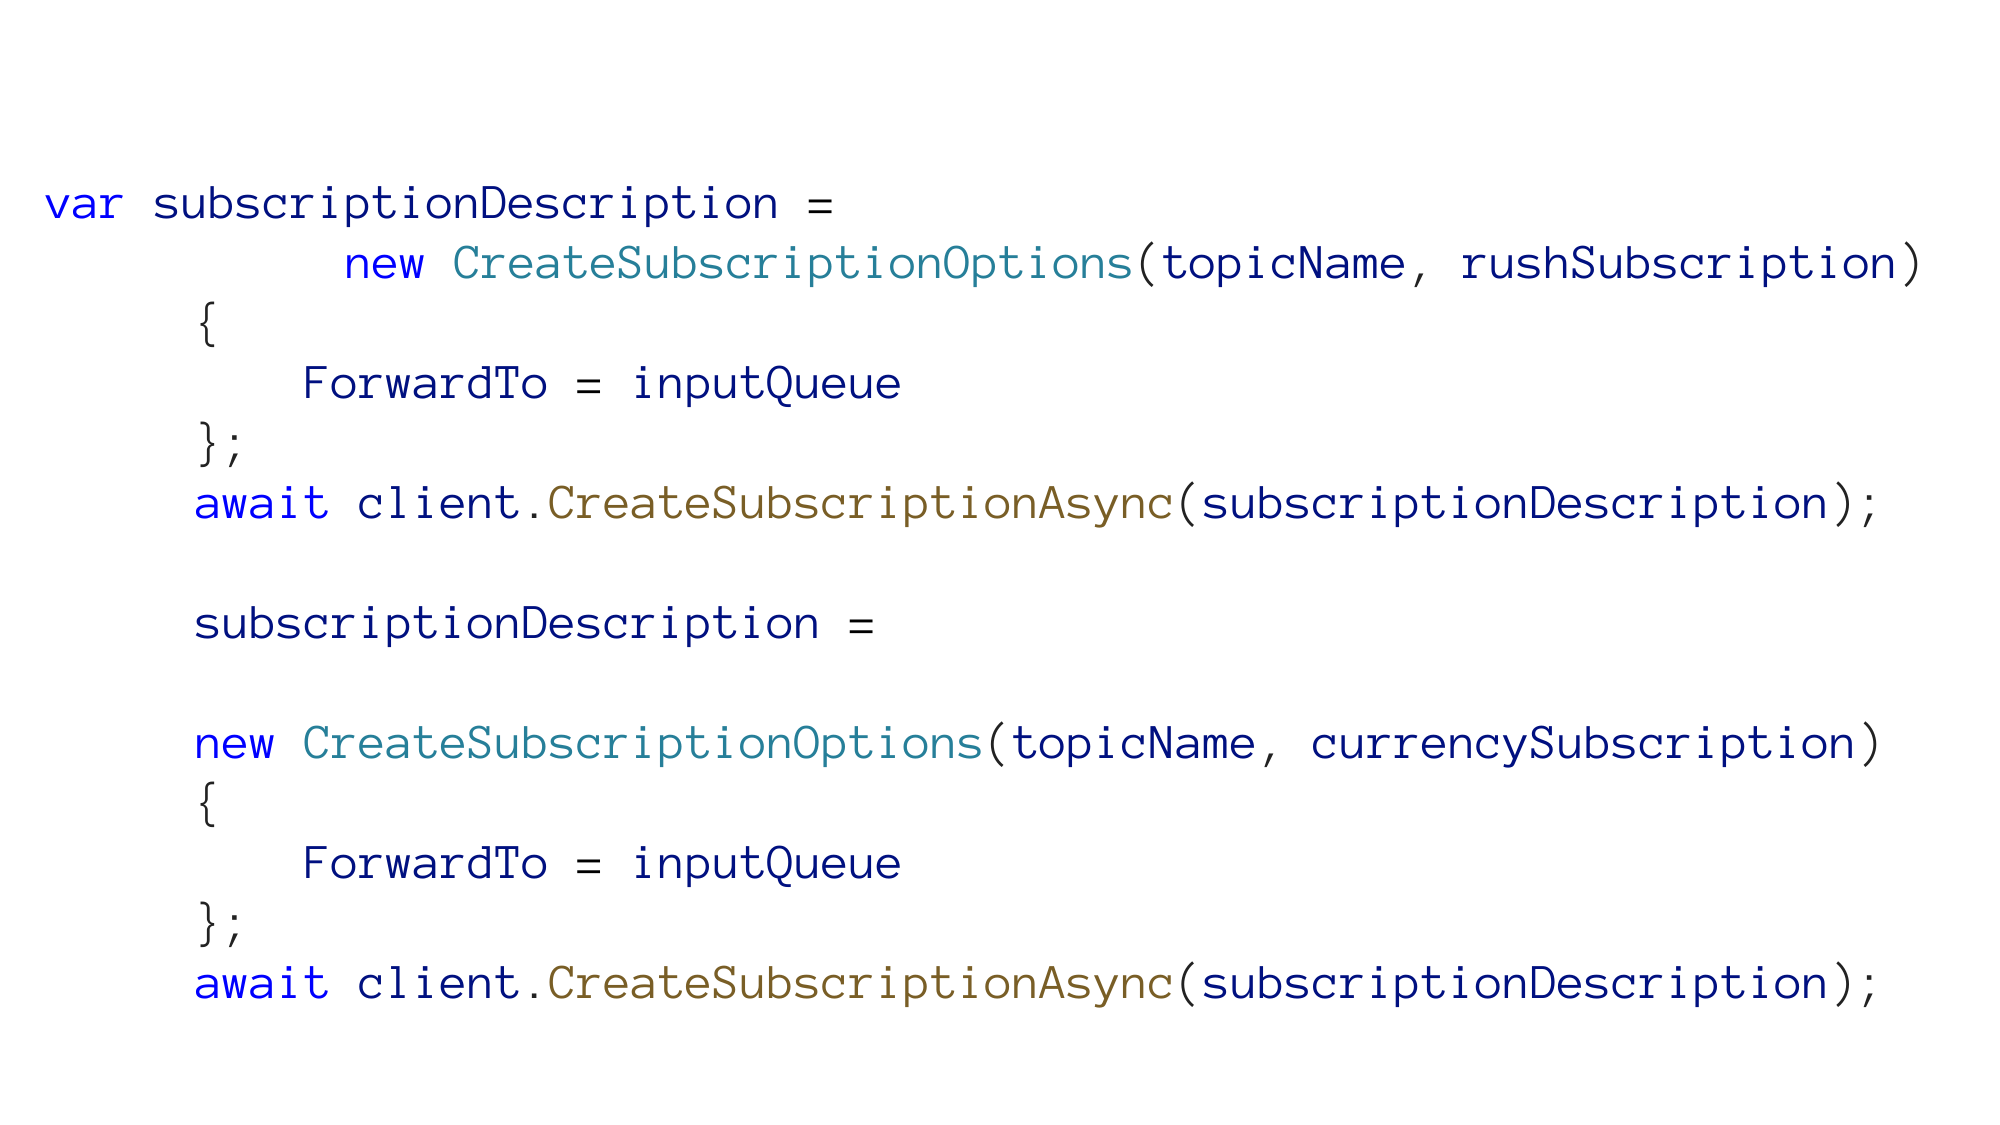

var subscriptionDescription = 
		new CreateSubscriptionOptions(topicName, rushSubscription)
{
    ForwardTo = inputQueue
};
await client.CreateSubscriptionAsync(subscriptionDescription);
subscriptionDescription =
		new CreateSubscriptionOptions(topicName, currencySubscription)
{
    ForwardTo = inputQueue
};
await client.CreateSubscriptionAsync(subscriptionDescription);